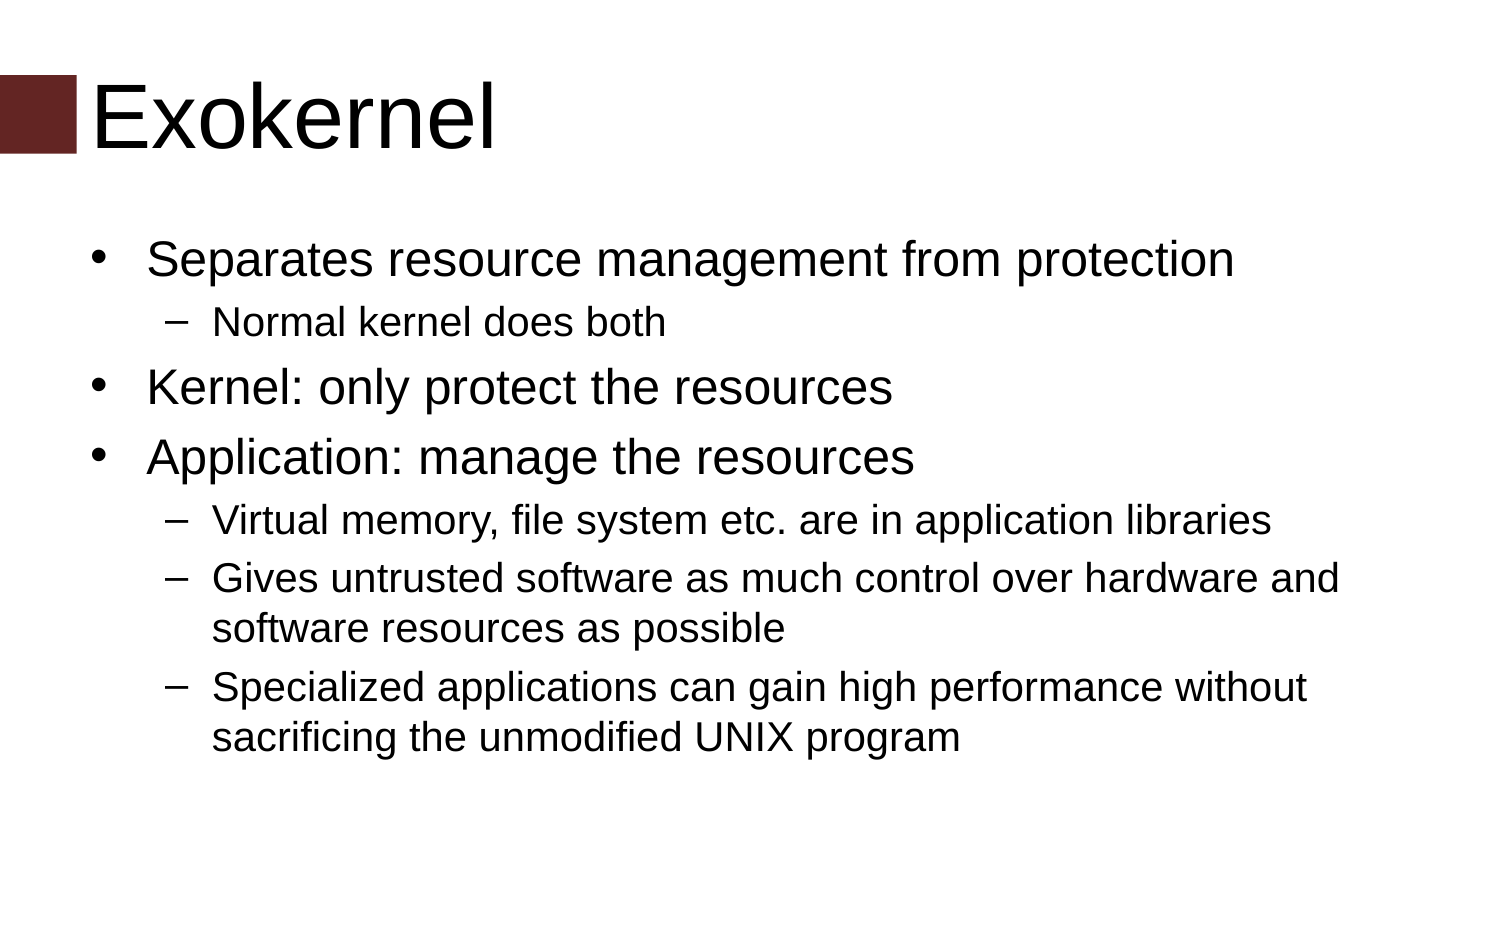

# Exokernel
Separates resource management from protection
Normal kernel does both
Kernel: only protect the resources
Application: manage the resources
Virtual memory, file system etc. are in application libraries
Gives untrusted software as much control over hardware and software resources as possible
Specialized applications can gain high performance without sacrificing the unmodified UNIX program